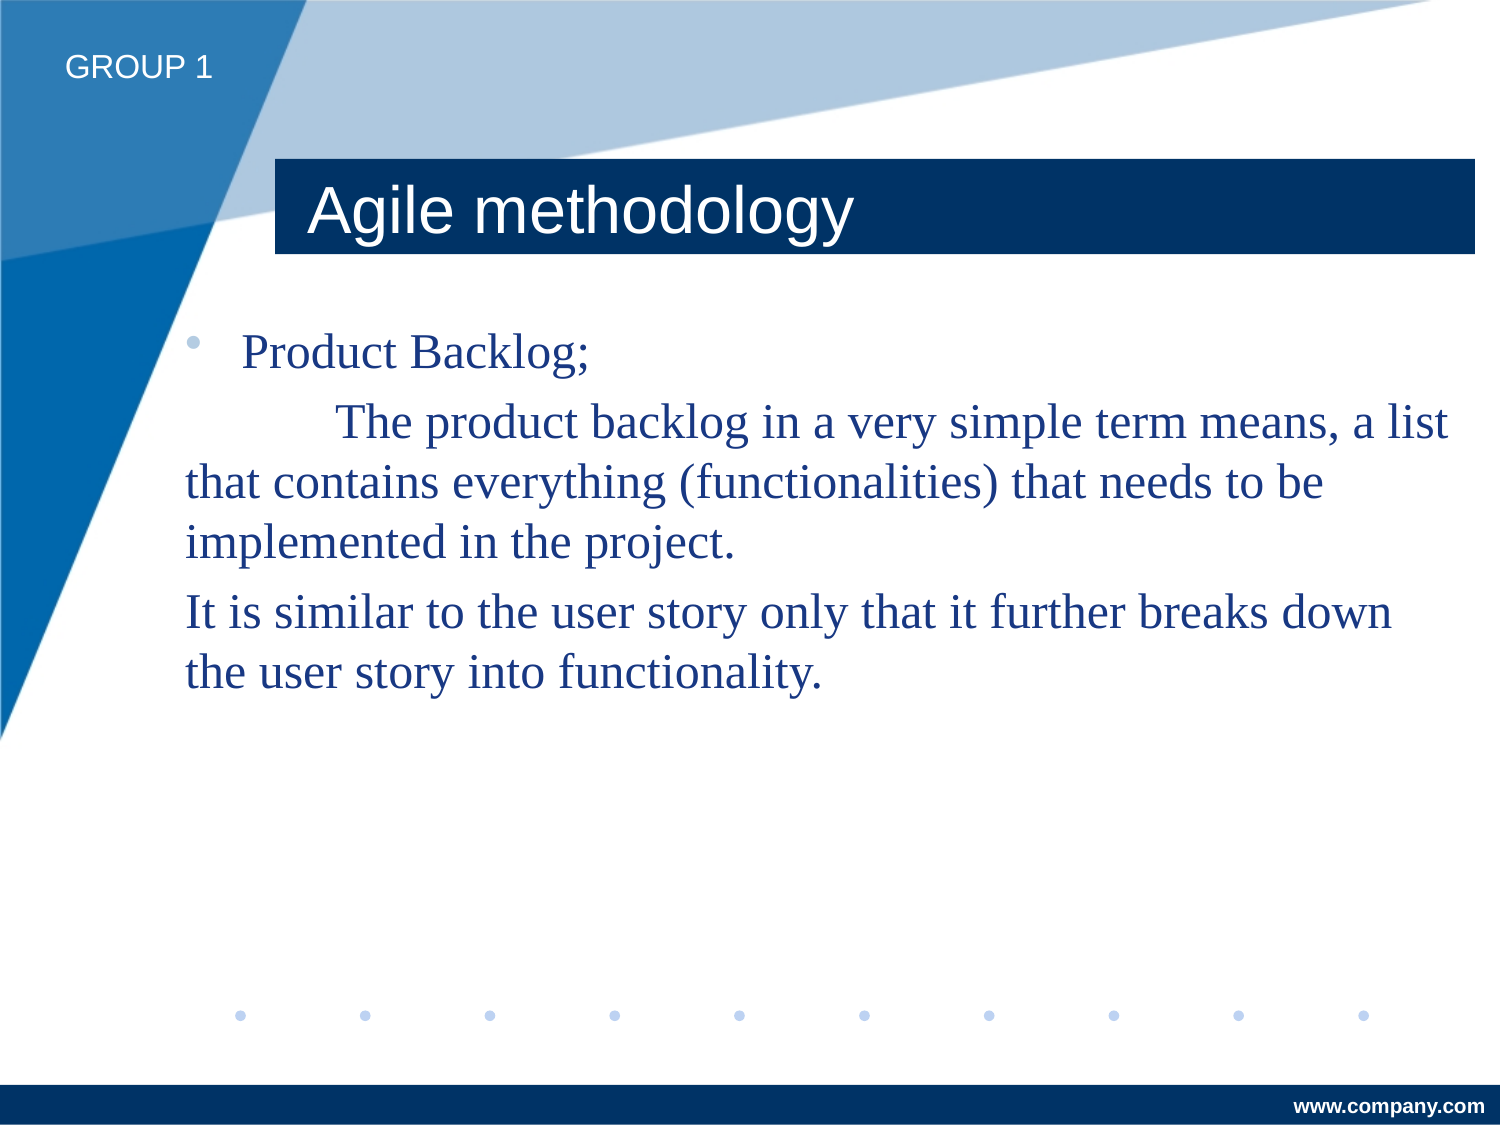

GROUP 1
# Agile methodology
Product Backlog;
	The product backlog in a very simple term means, a list that contains everything (functionalities) that needs to be implemented in the project.
It is similar to the user story only that it further breaks down the user story into functionality.